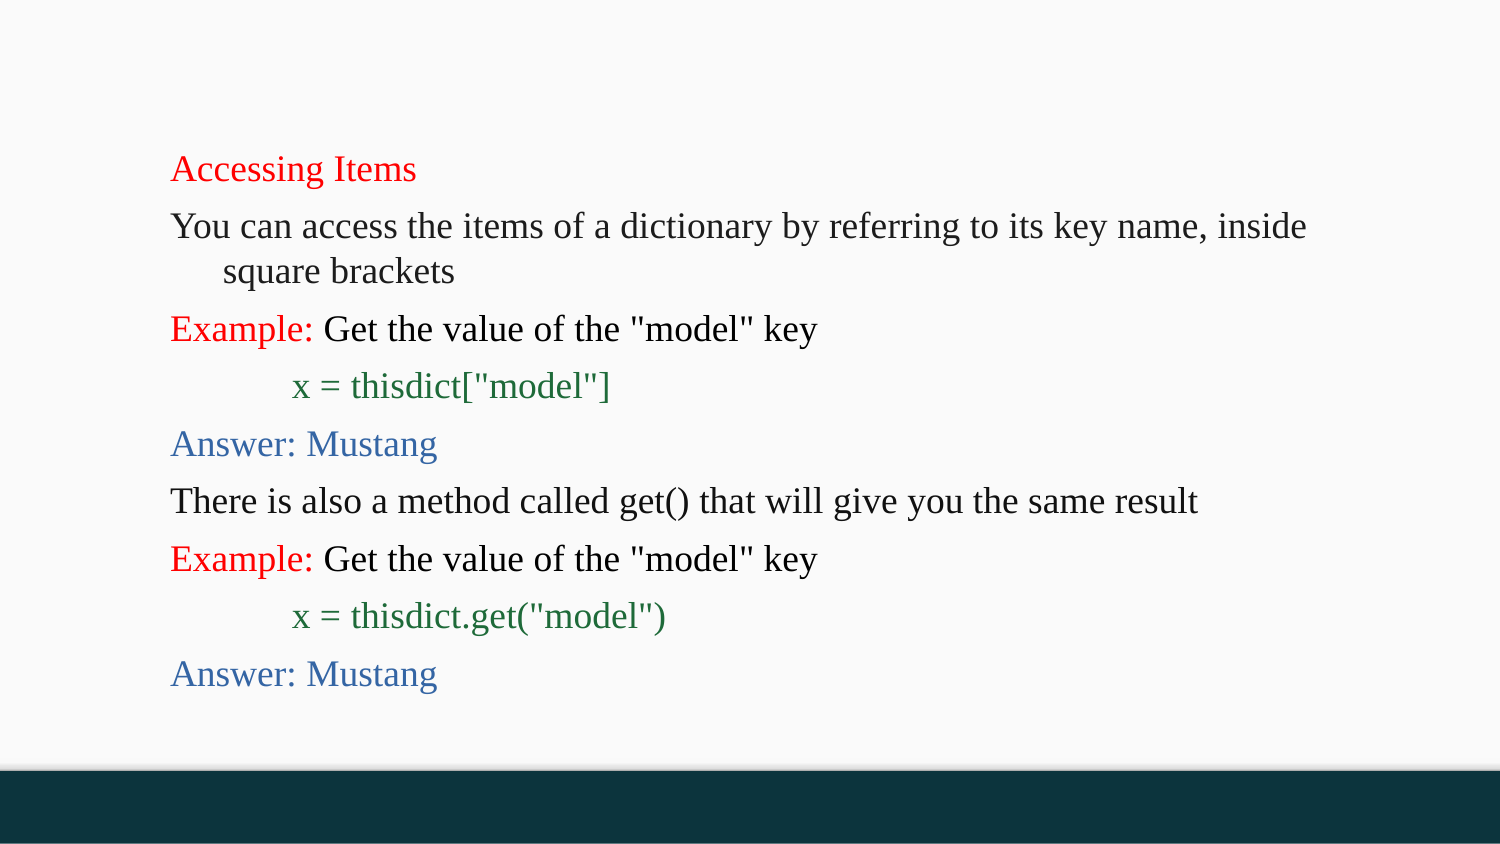

Accessing Items
You can access the items of a dictionary by referring to its key name, inside square brackets
Example: Get the value of the "model" key
x = thisdict["model"]
Answer: Mustang
There is also a method called get() that will give you the same result
Example: Get the value of the "model" key
x = thisdict.get("model")
Answer: Mustang